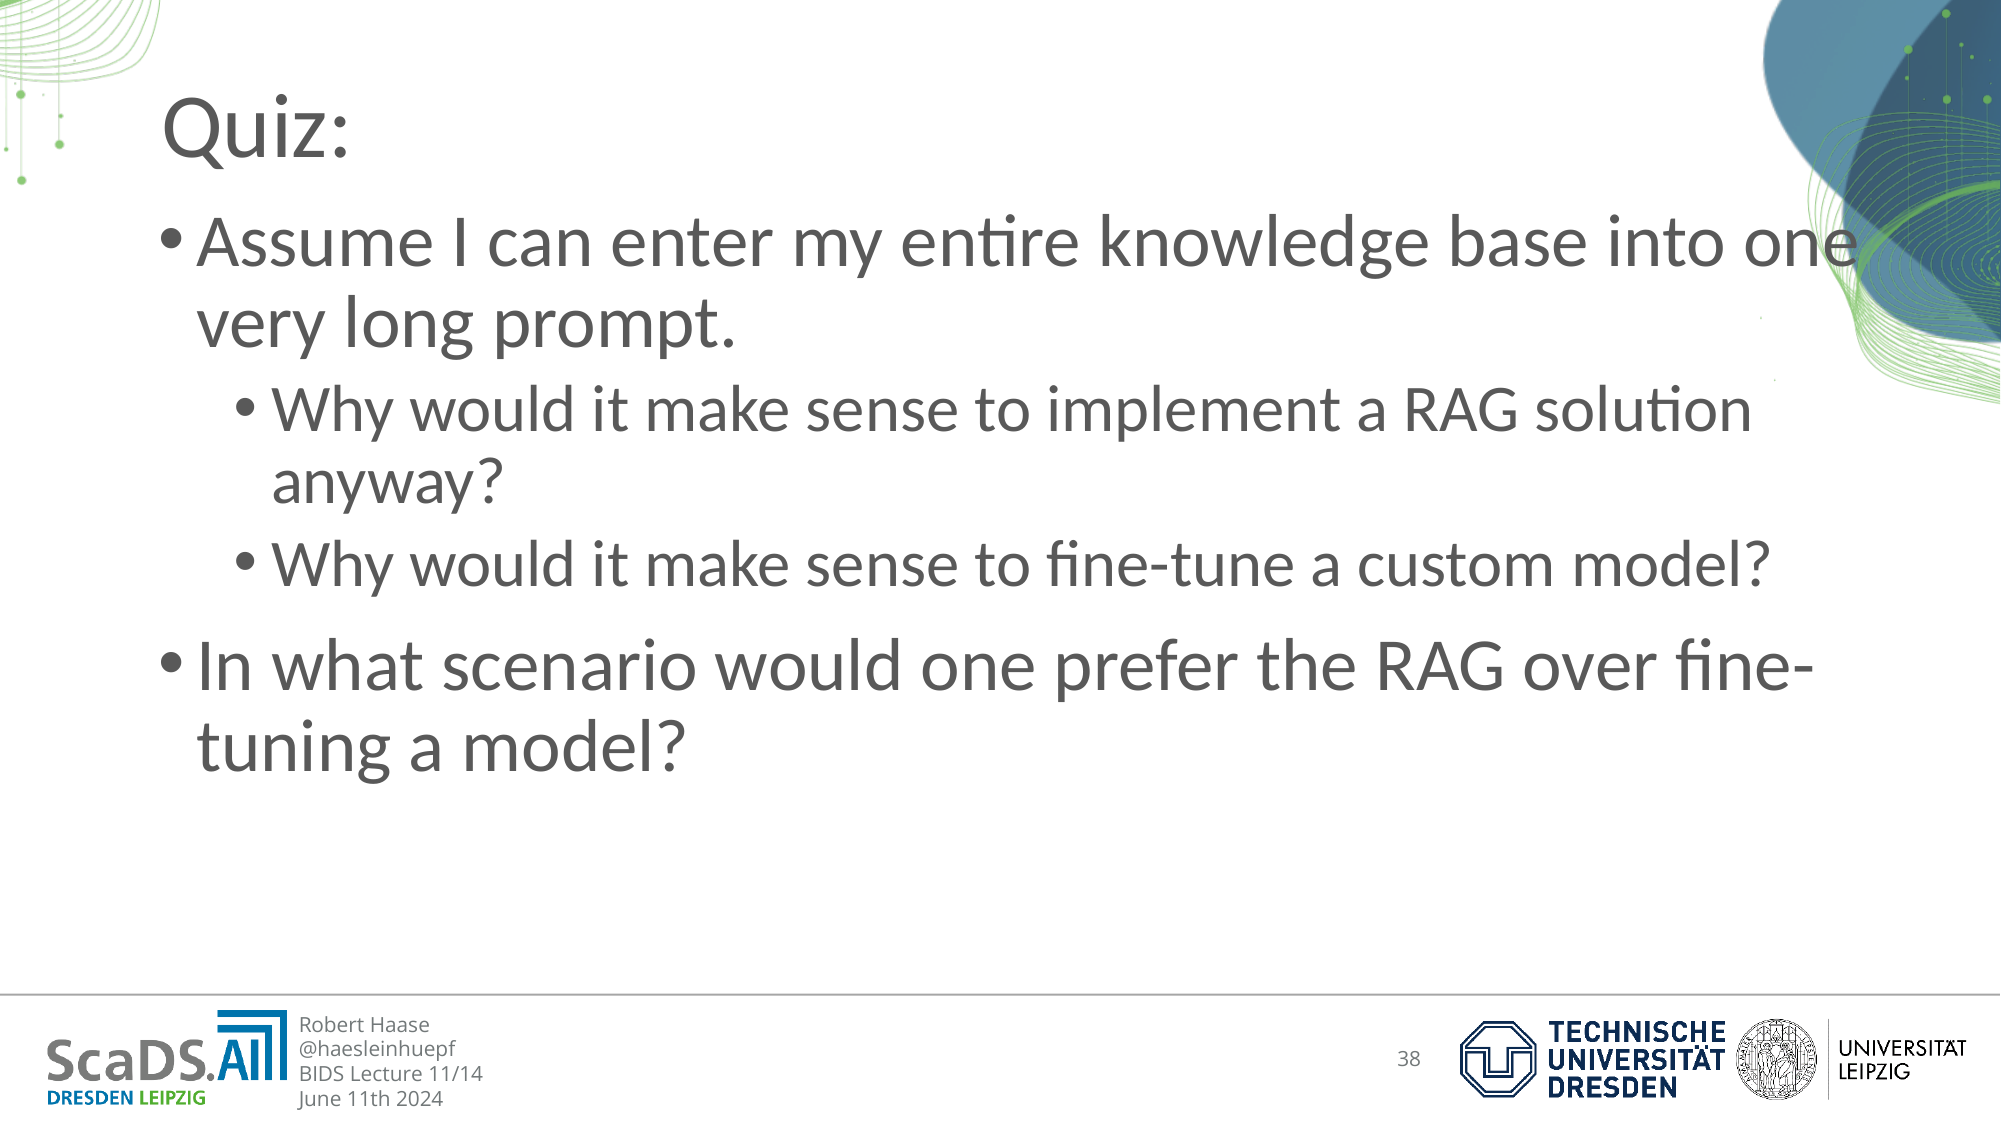

# Quiz:
Assume I can enter my entire knowledge base into one very long prompt.
Why would it make sense to implement a RAG solution anyway?
Why would it make sense to fine-tune a custom model?
In what scenario would one prefer the RAG over fine-tuning a model?